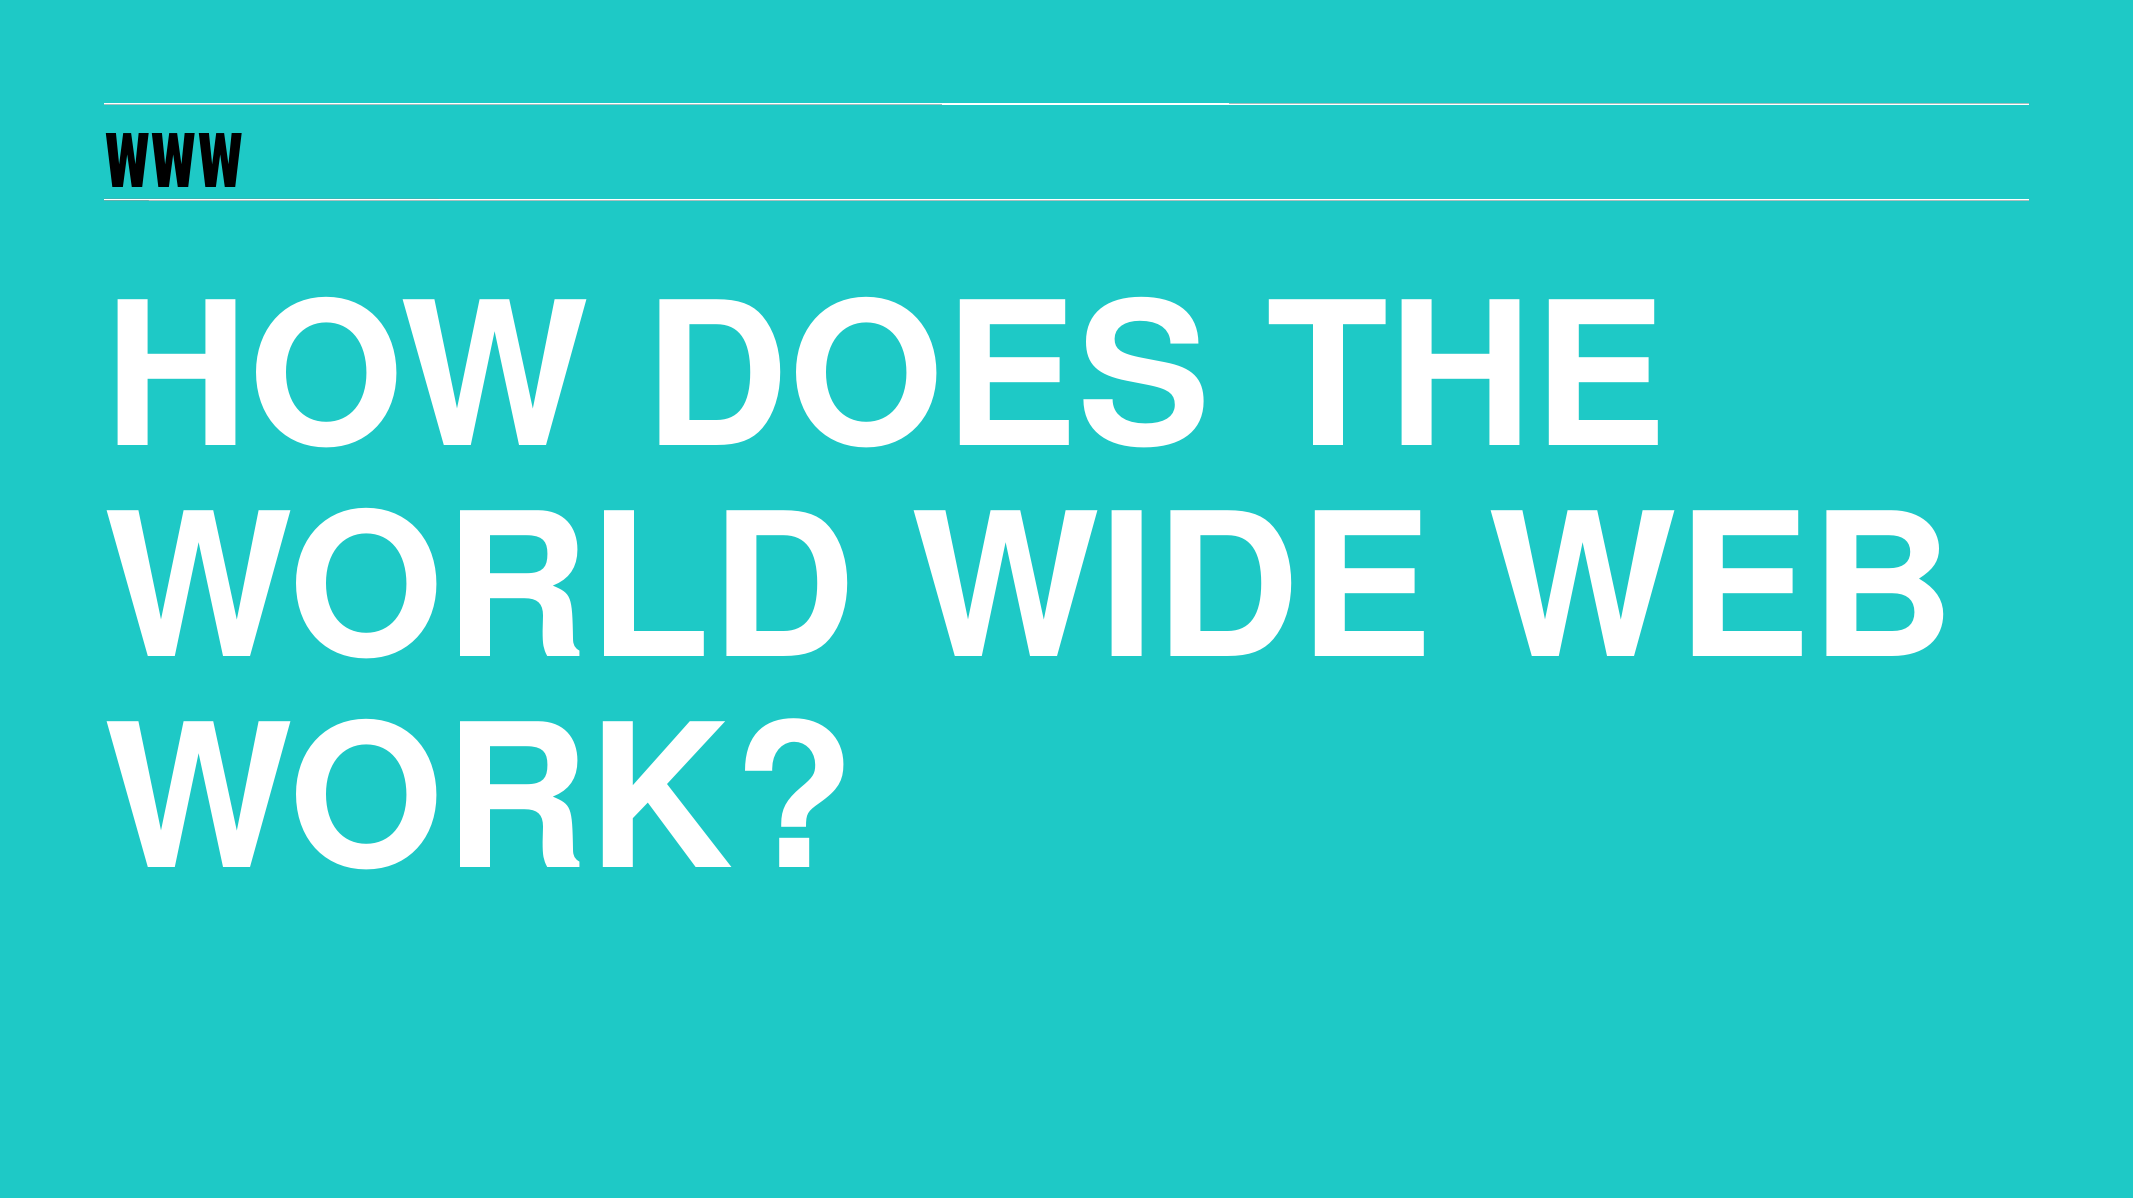

WWW

HOW DOES THE  WORLD WIDE WEB WORK?